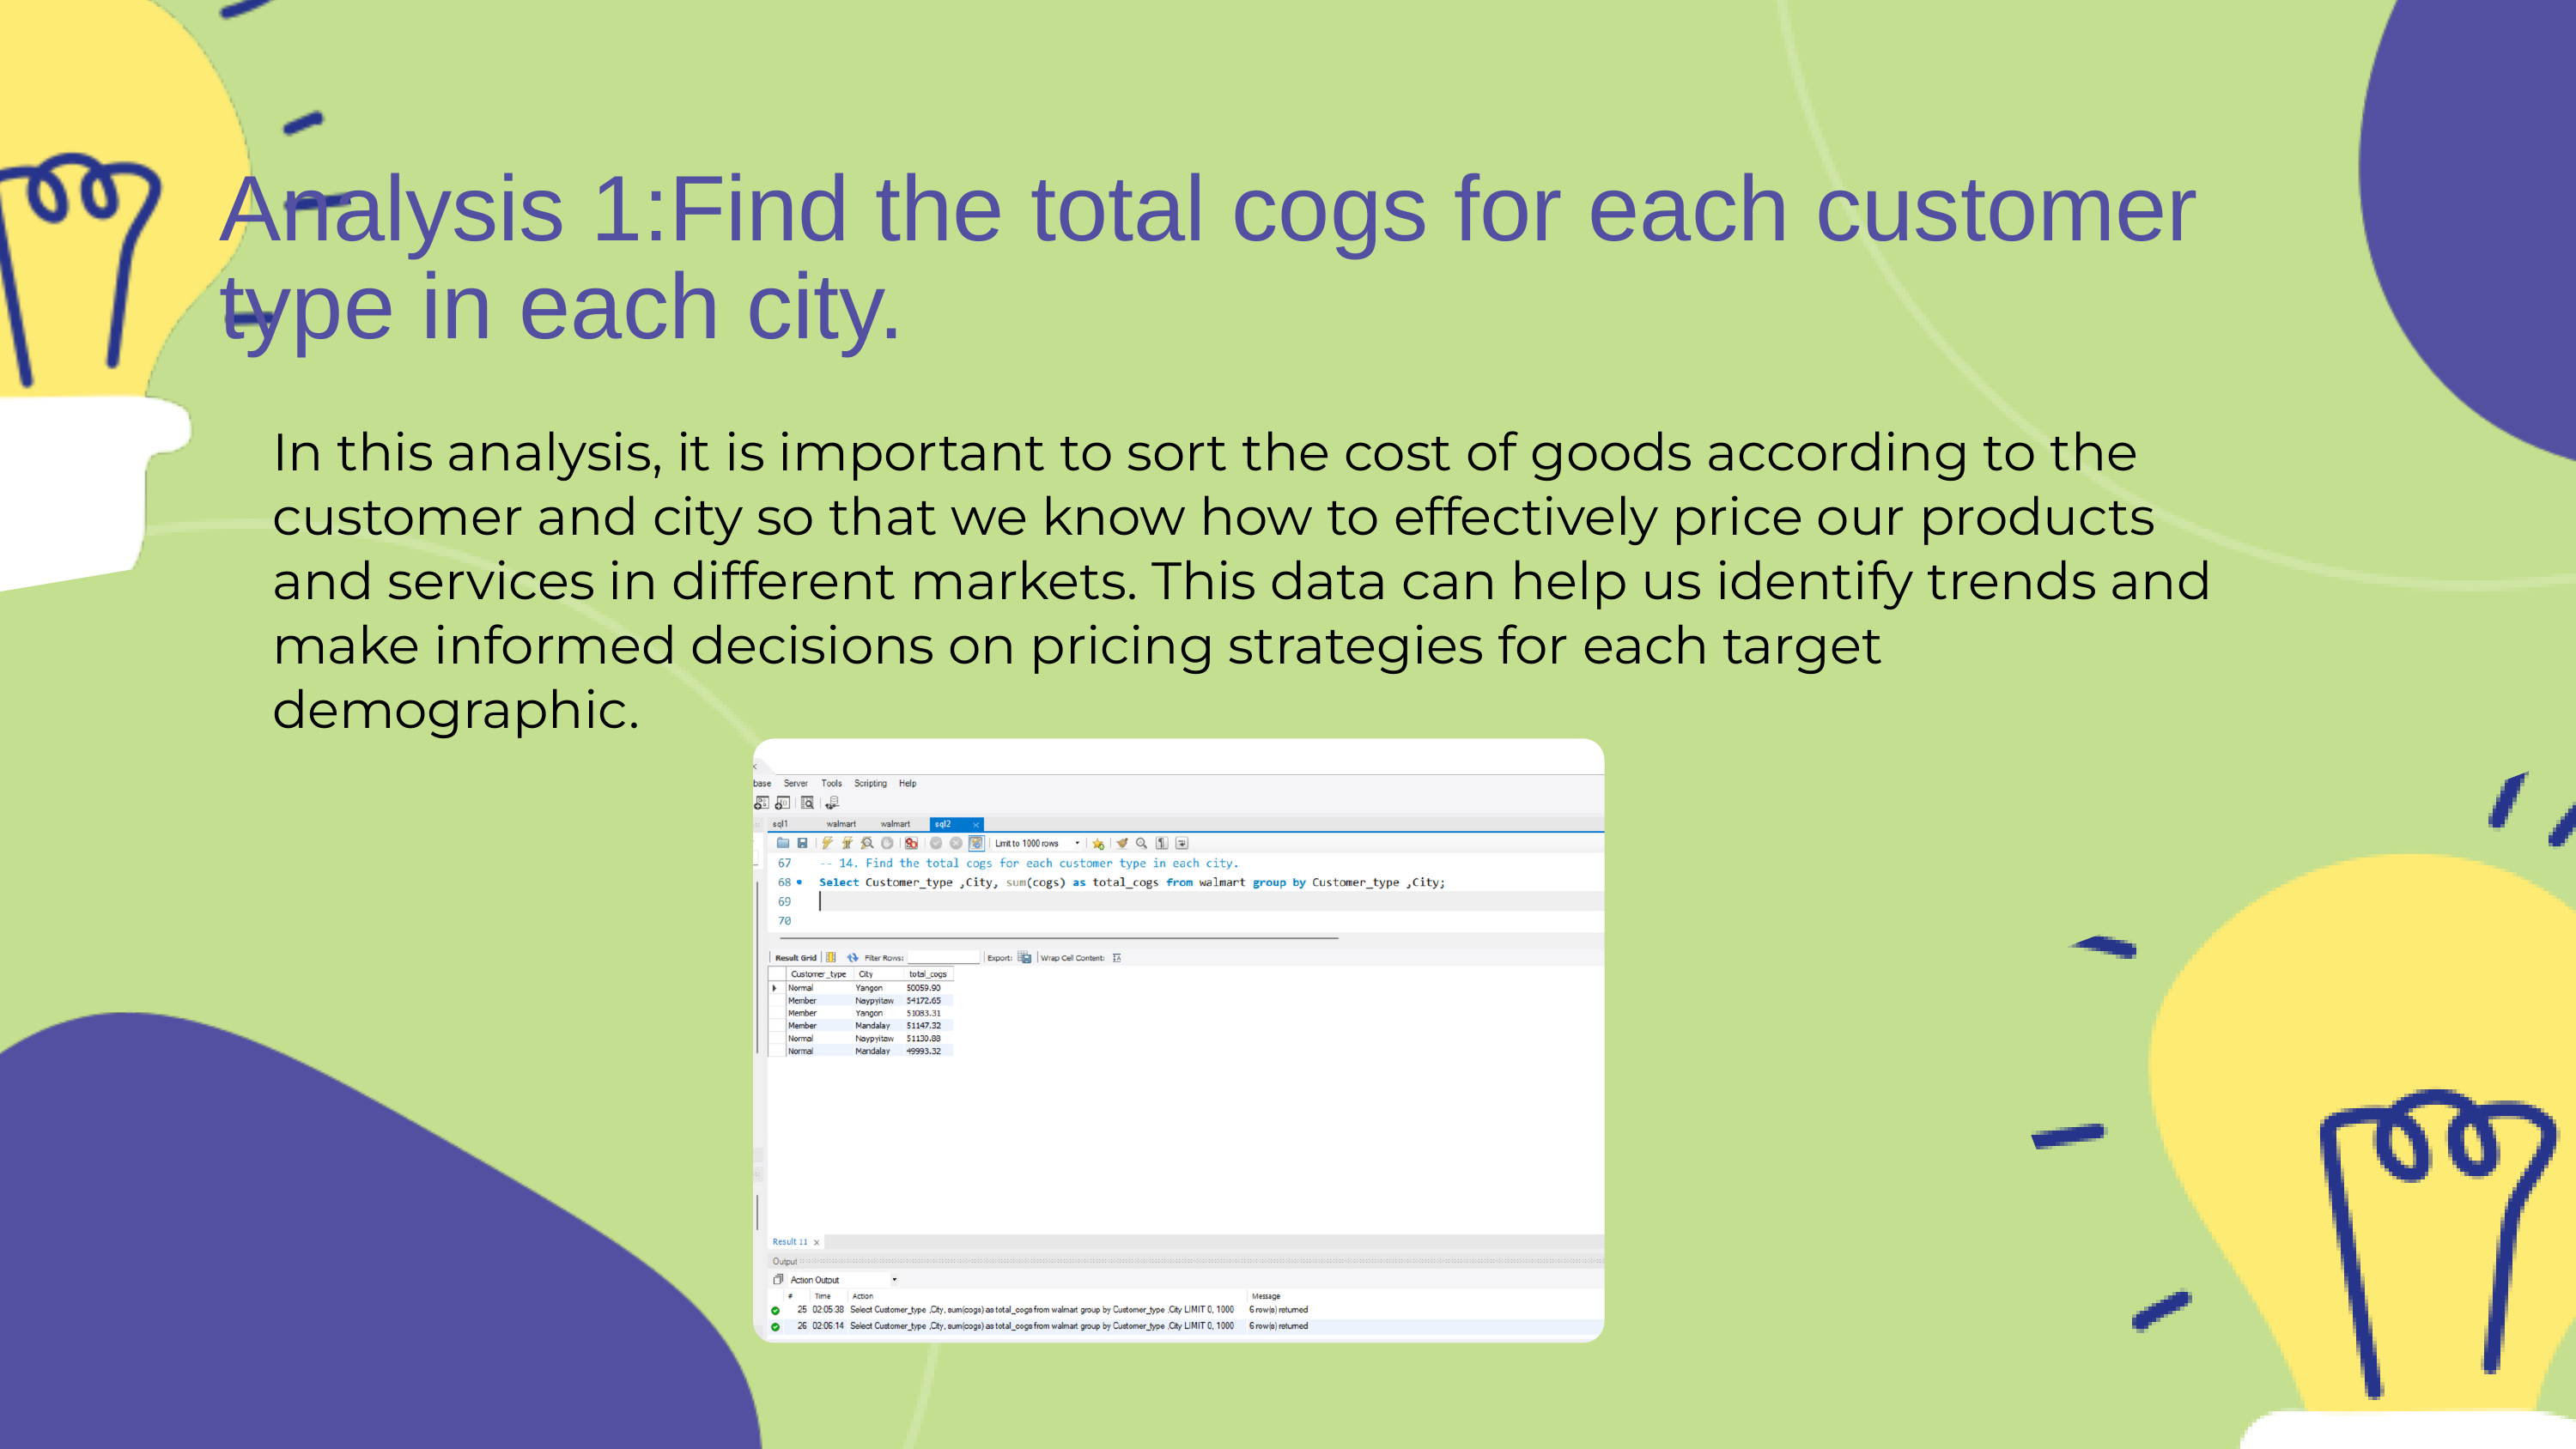

Analysis 1:Find the total cogs for each customer type in each city.

In this analysis, it is important to sort the cost of goods according to the customer and city so that we know how to effectively price our products and services in different markets. This data can help us identify trends and make informed decisions on pricing strategies for each target demographic.